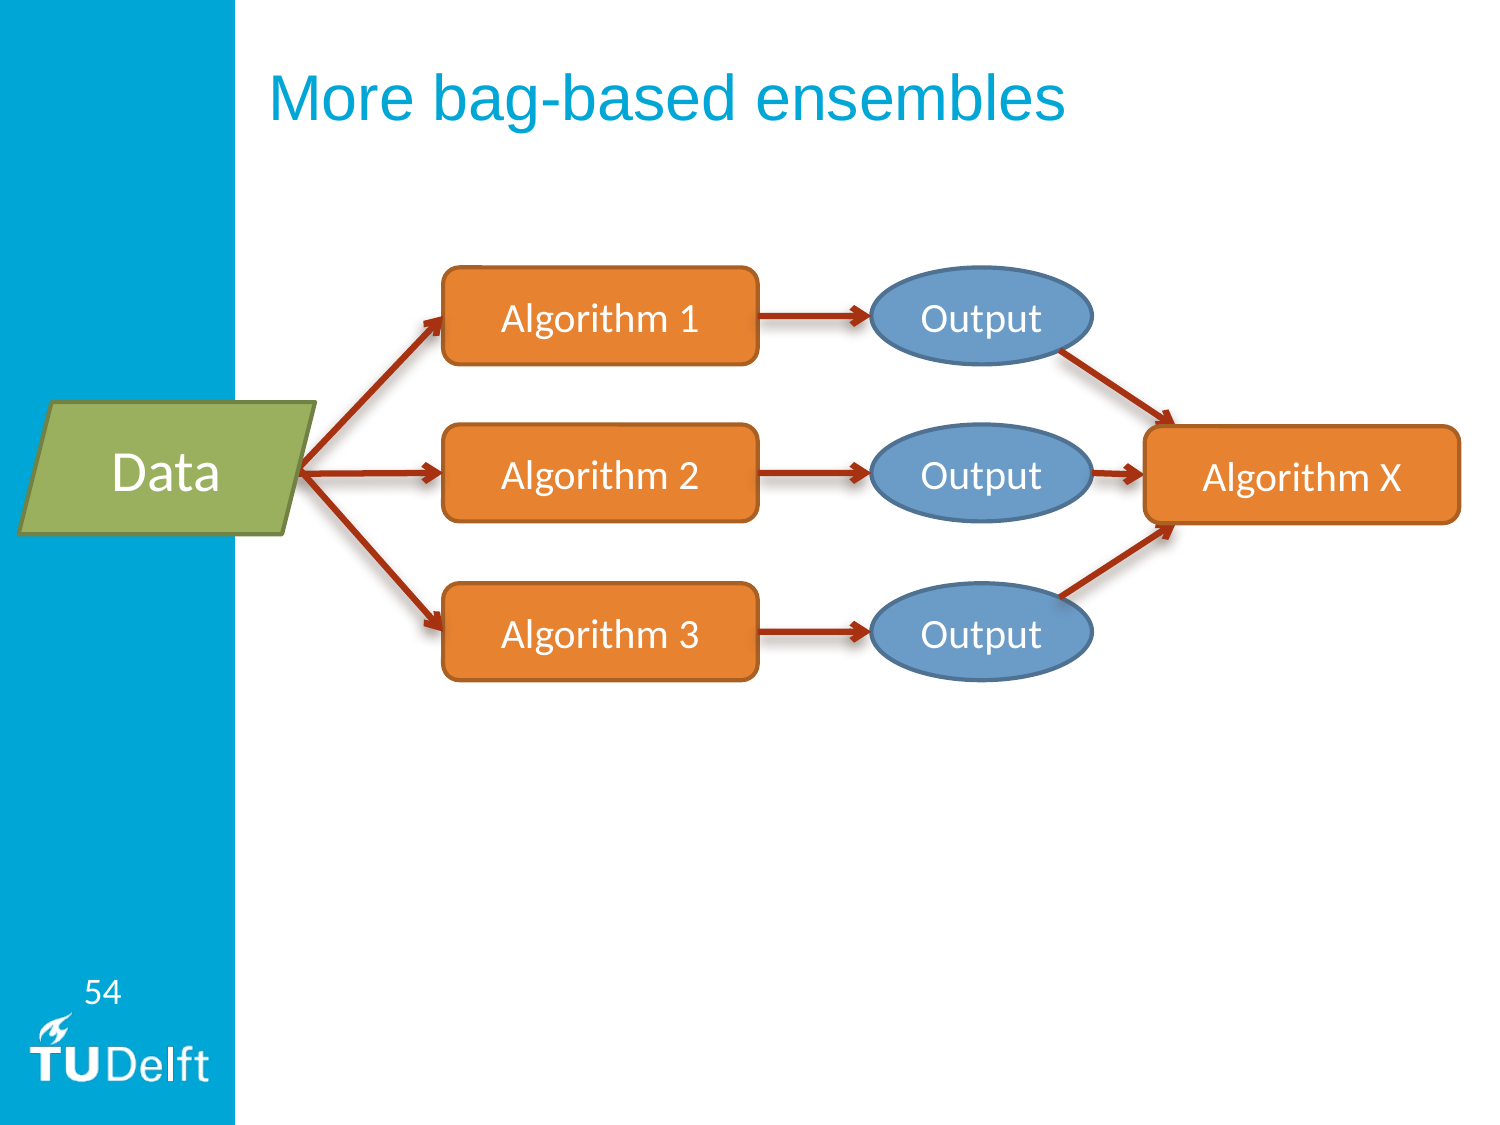

# More bag-based ensembles
Algorithm 1
Output

Stacking

Learn multiple models using different algorithms!

View vote combination as another learning problem!
(input is table with predictions and target value)

Data
Algorithm 2
Output
Algorithm X
Algorithm 3
Output